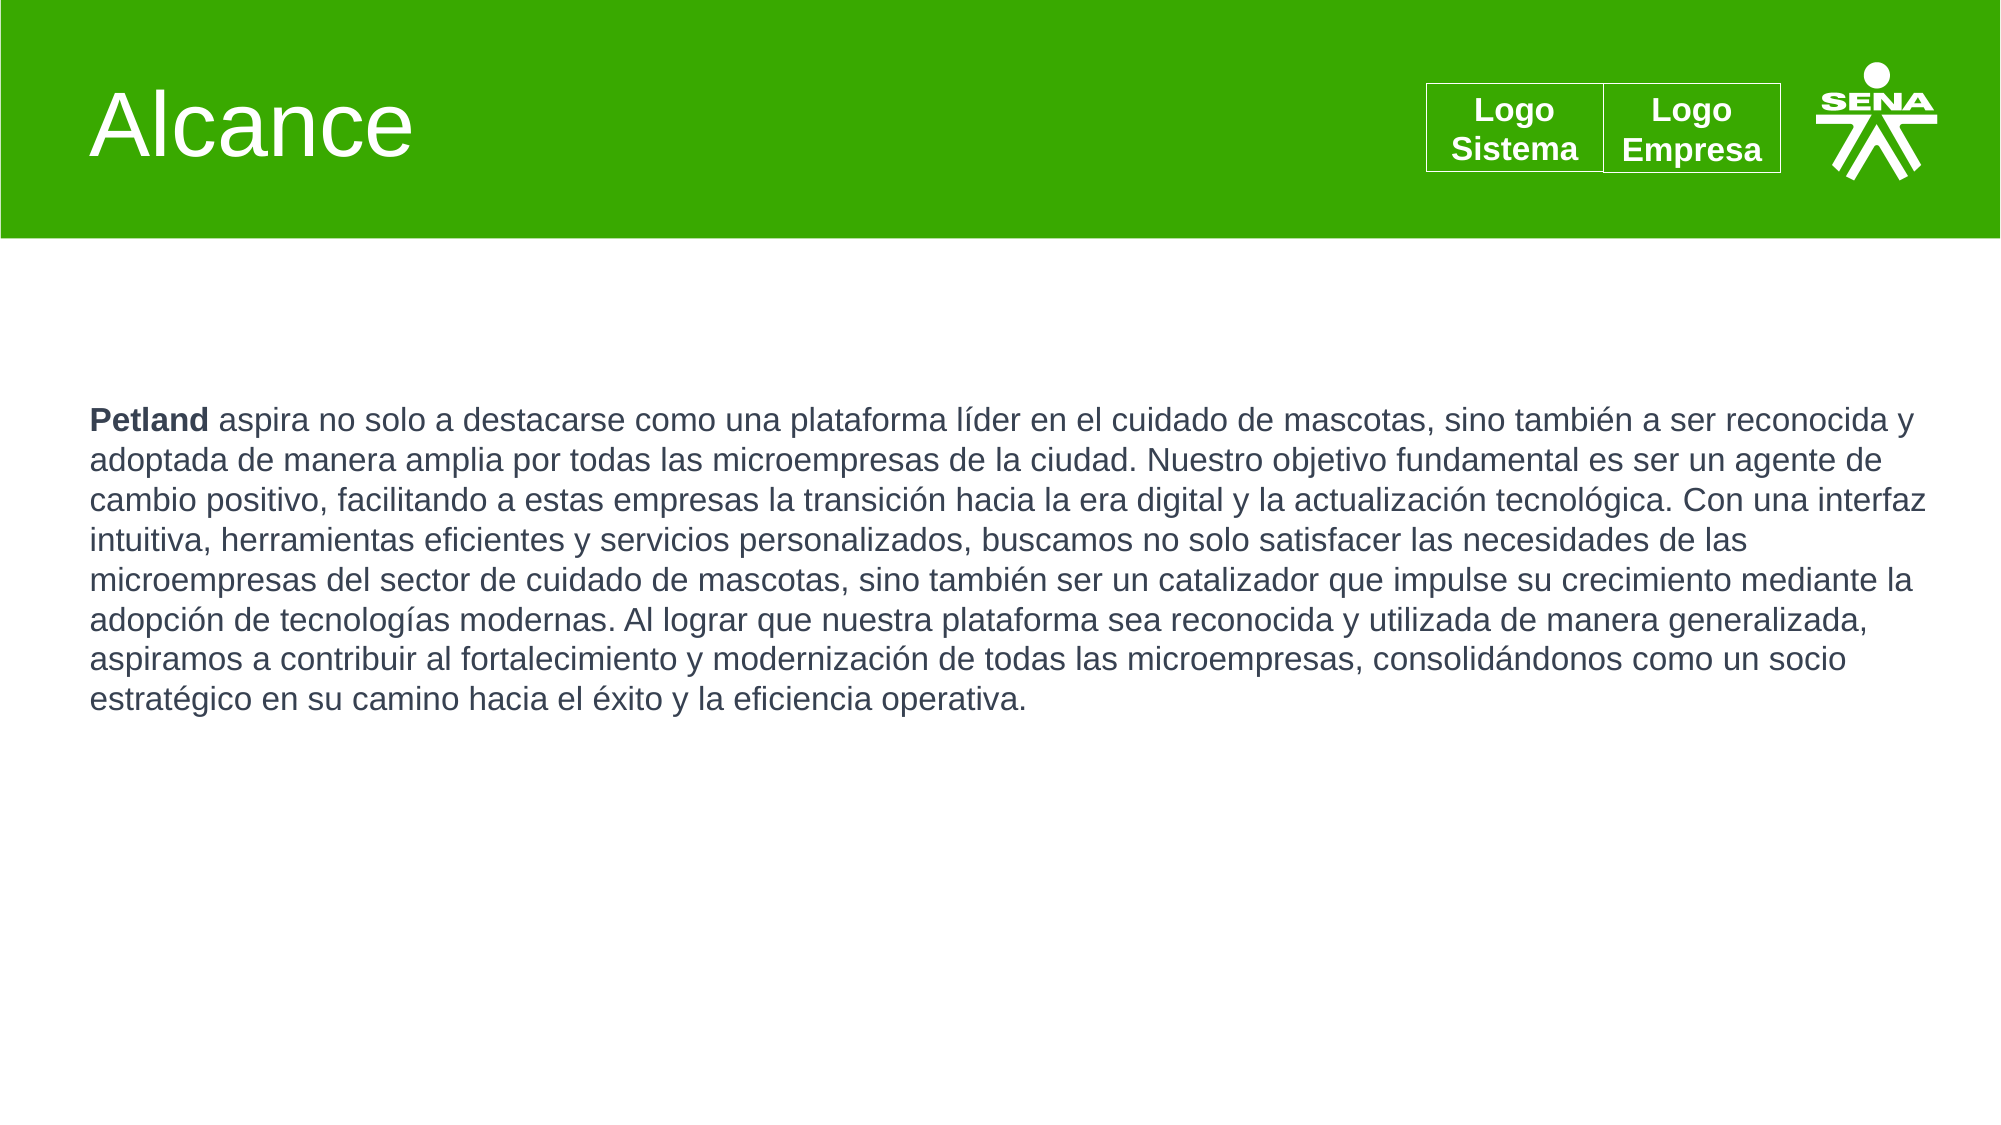

# Alcance
Logo Sistema
Logo Empresa
Petland aspira no solo a destacarse como una plataforma líder en el cuidado de mascotas, sino también a ser reconocida y adoptada de manera amplia por todas las microempresas de la ciudad. Nuestro objetivo fundamental es ser un agente de cambio positivo, facilitando a estas empresas la transición hacia la era digital y la actualización tecnológica. Con una interfaz intuitiva, herramientas eficientes y servicios personalizados, buscamos no solo satisfacer las necesidades de las microempresas del sector de cuidado de mascotas, sino también ser un catalizador que impulse su crecimiento mediante la adopción de tecnologías modernas. Al lograr que nuestra plataforma sea reconocida y utilizada de manera generalizada, aspiramos a contribuir al fortalecimiento y modernización de todas las microempresas, consolidándonos como un socio estratégico en su camino hacia el éxito y la eficiencia operativa.